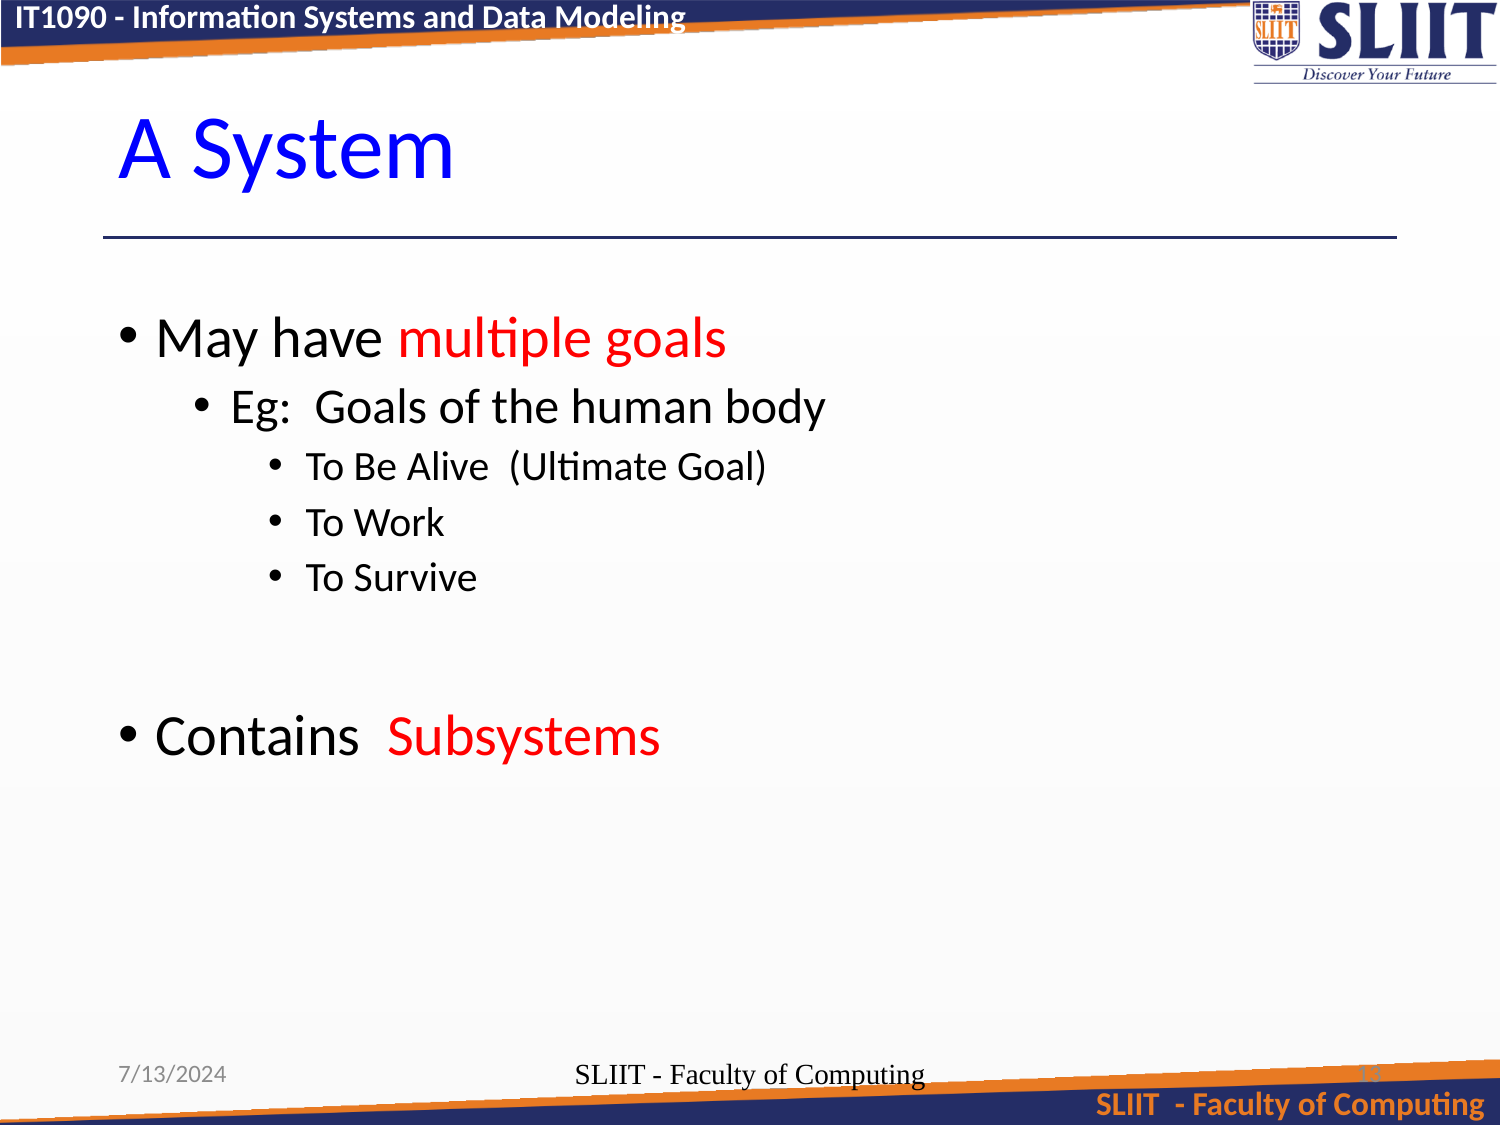

# A System
May have multiple goals
Eg:  Goals of the human body
To Be Alive  (Ultimate Goal)
To Work
To Survive

Contains  Subsystems

7/13/2024
SLIIT - Faculty of Computing
13